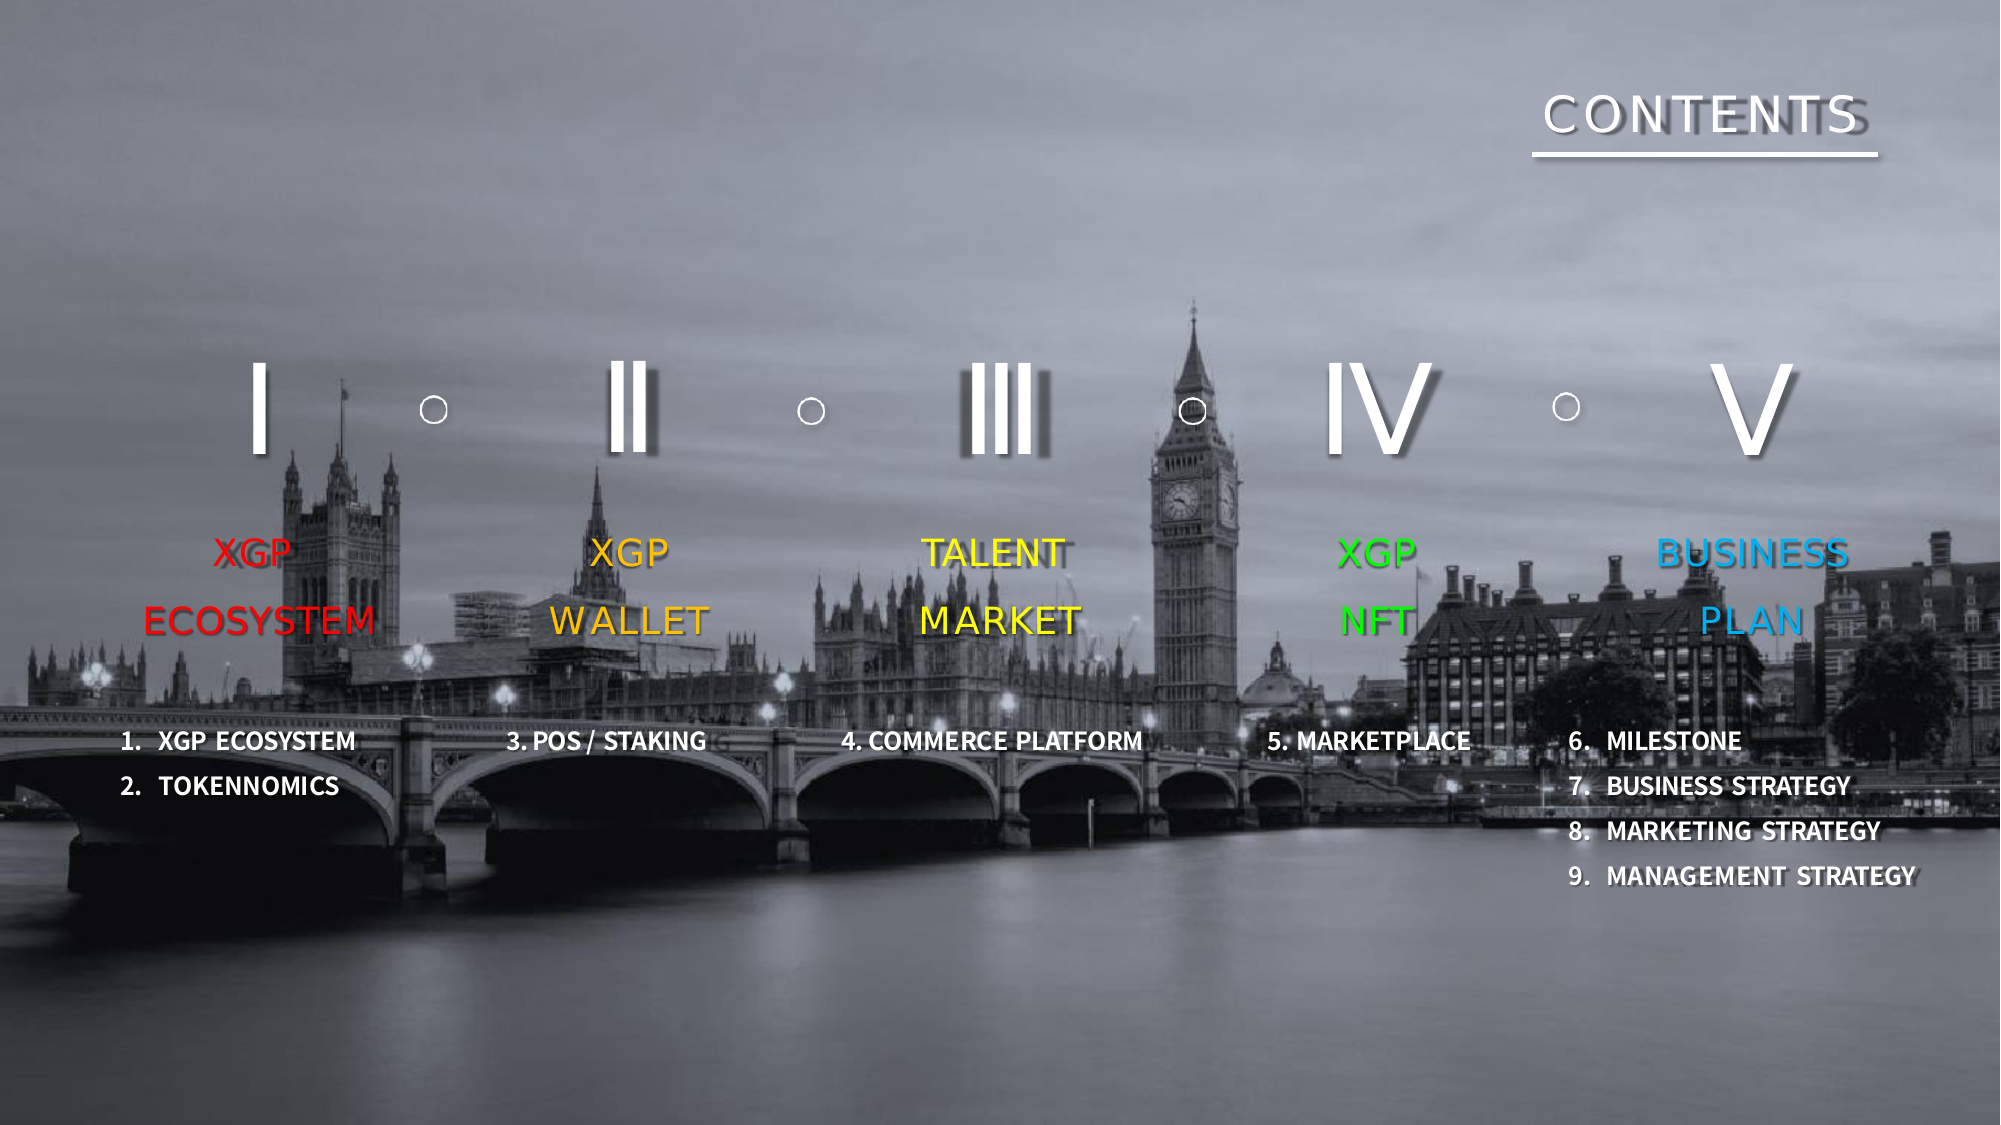

# CONTENTS

II
XGP
WALLET
I
XGP  ECOSYSTEM
III
TALENT  MARKET
IV
XGP
NFT
V
BUSINESS
PLAN

XGP ECOSYSTEM
TOKENNOMICS
MILESTONE
BUSINESS STRATEGY
MARKETING STRATEGY
MANAGEMENT STRATEGY

3. POS / STAKING
4. COMMERCE PLATFORM
5. MARKETPLACE